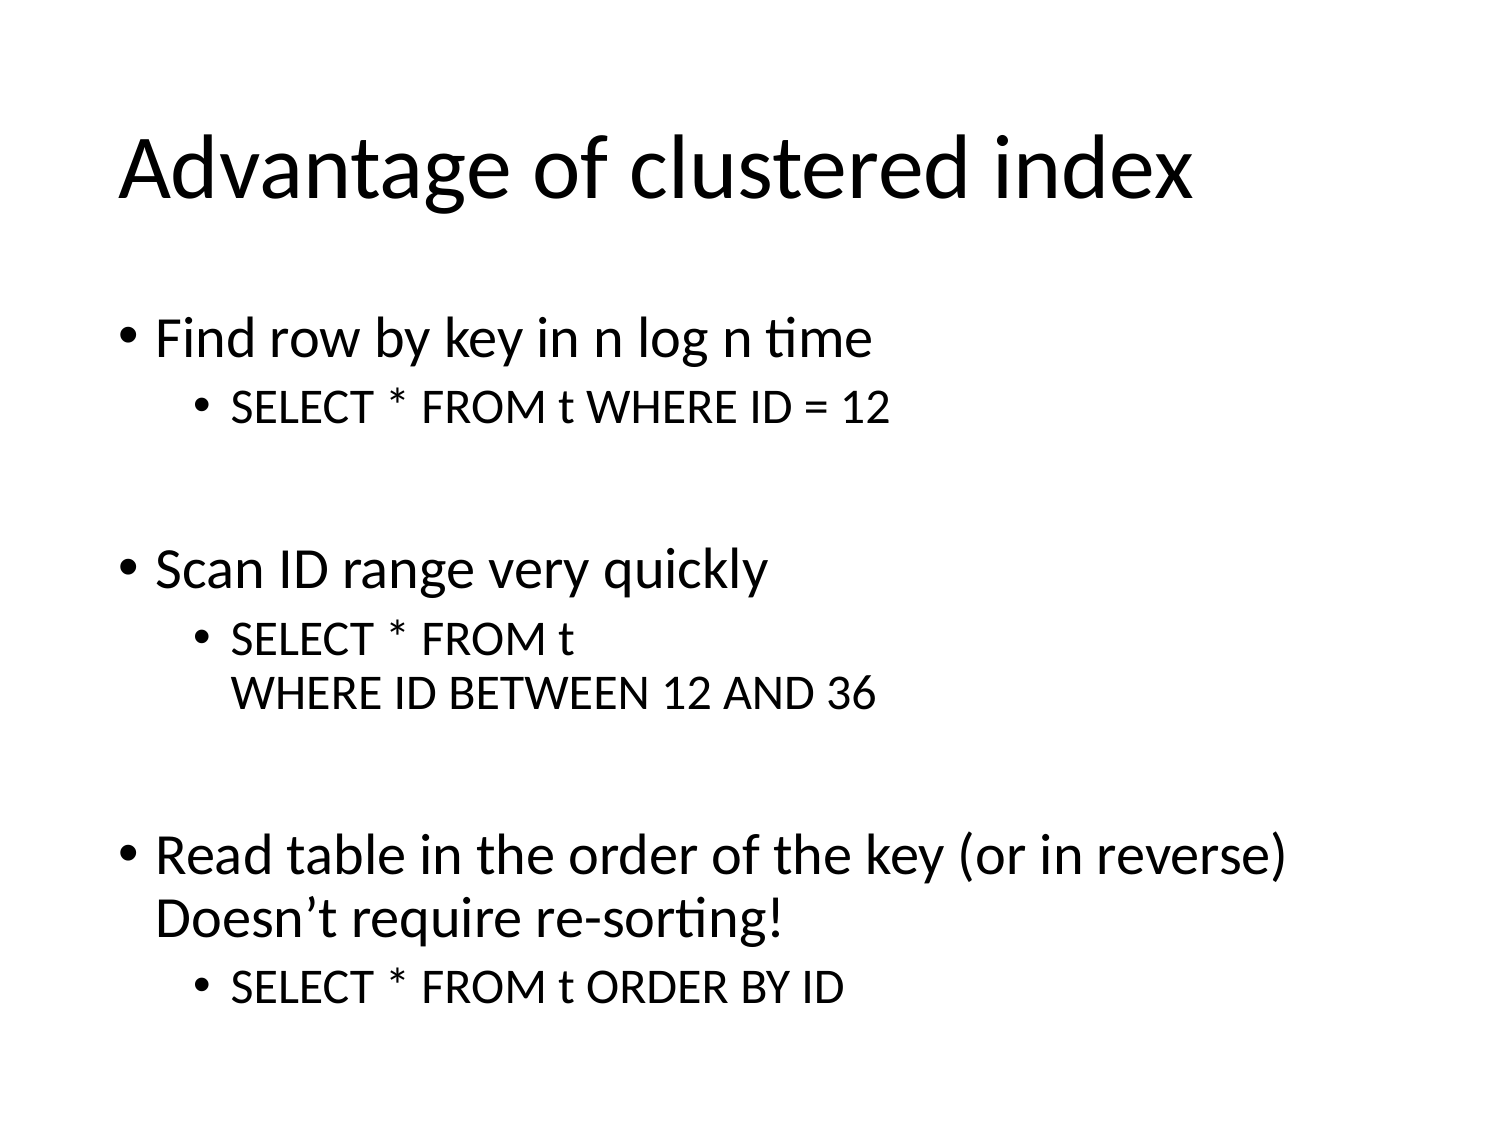

# Advantage of clustered index
Find row by key in n log n time
SELECT * FROM t WHERE ID = 12

Scan ID range very quickly
SELECT * FROM t
WHERE ID BETWEEN 12 AND 36

Read table in the order of the key (or in reverse)
Doesn’t require re-sorting!
SELECT * FROM t ORDER BY ID